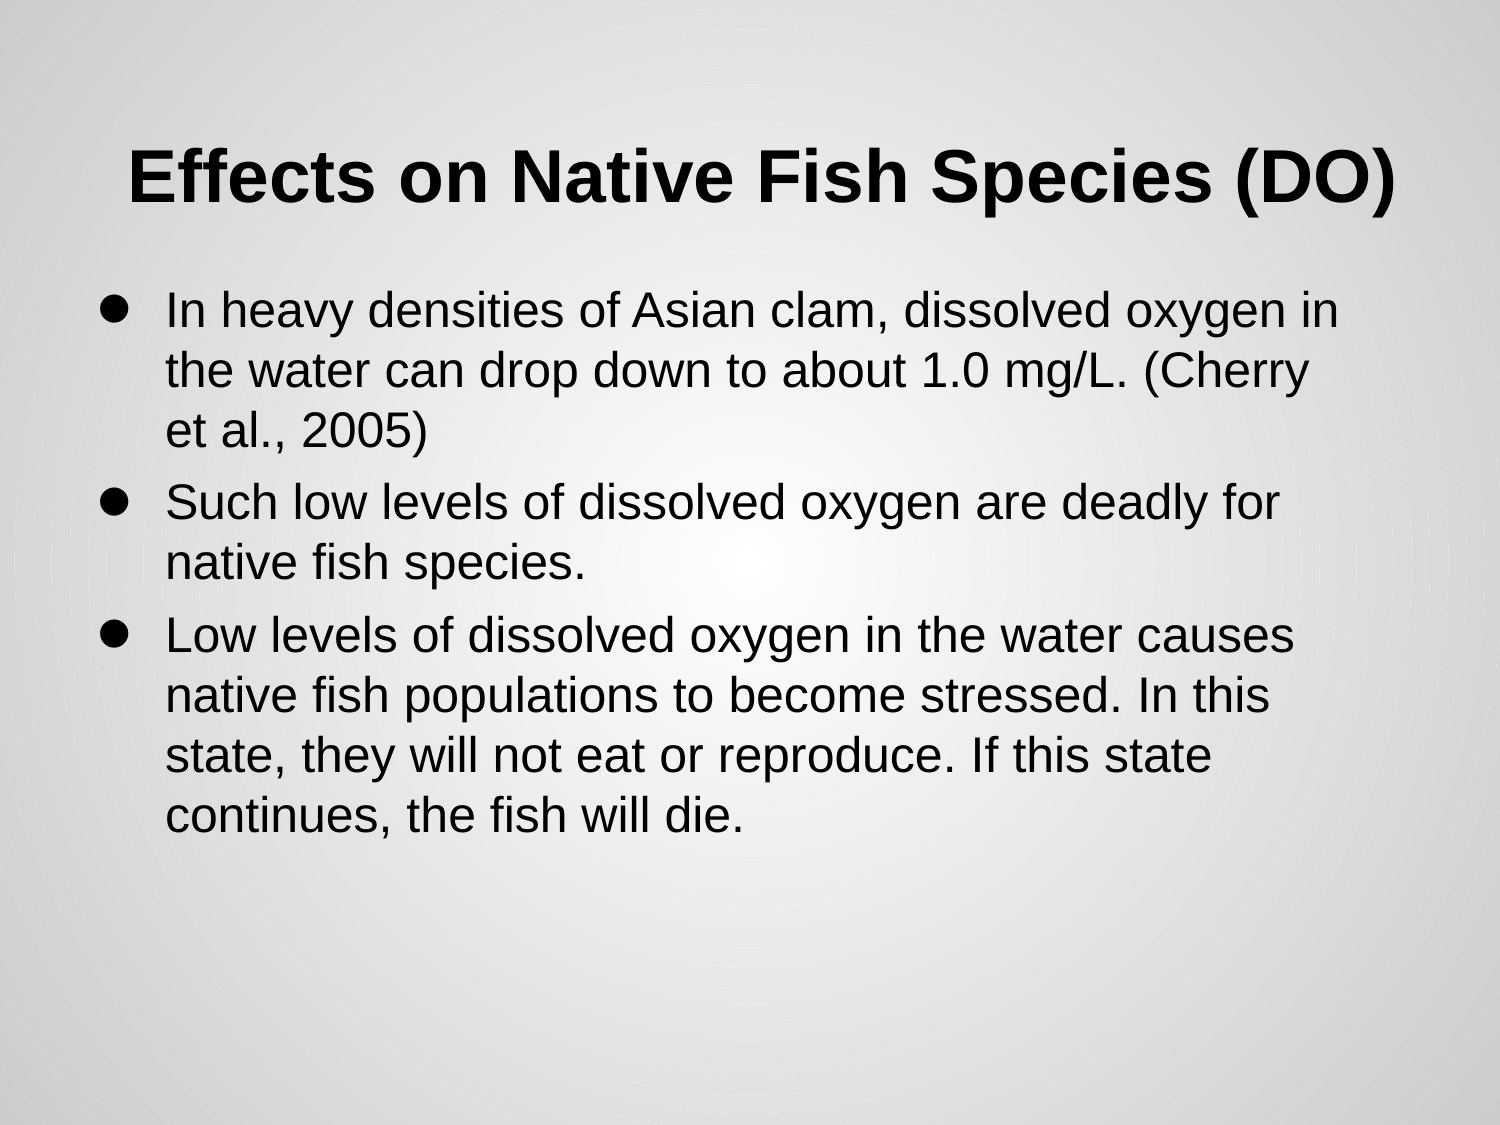

# Effects on Native Fish Species (DO)
In heavy densities of Asian clam, dissolved oxygen in the water can drop down to about 1.0 mg/L. (Cherry et al., 2005)
Such low levels of dissolved oxygen are deadly for native fish species.
Low levels of dissolved oxygen in the water causes native fish populations to become stressed. In this state, they will not eat or reproduce. If this state continues, the fish will die.